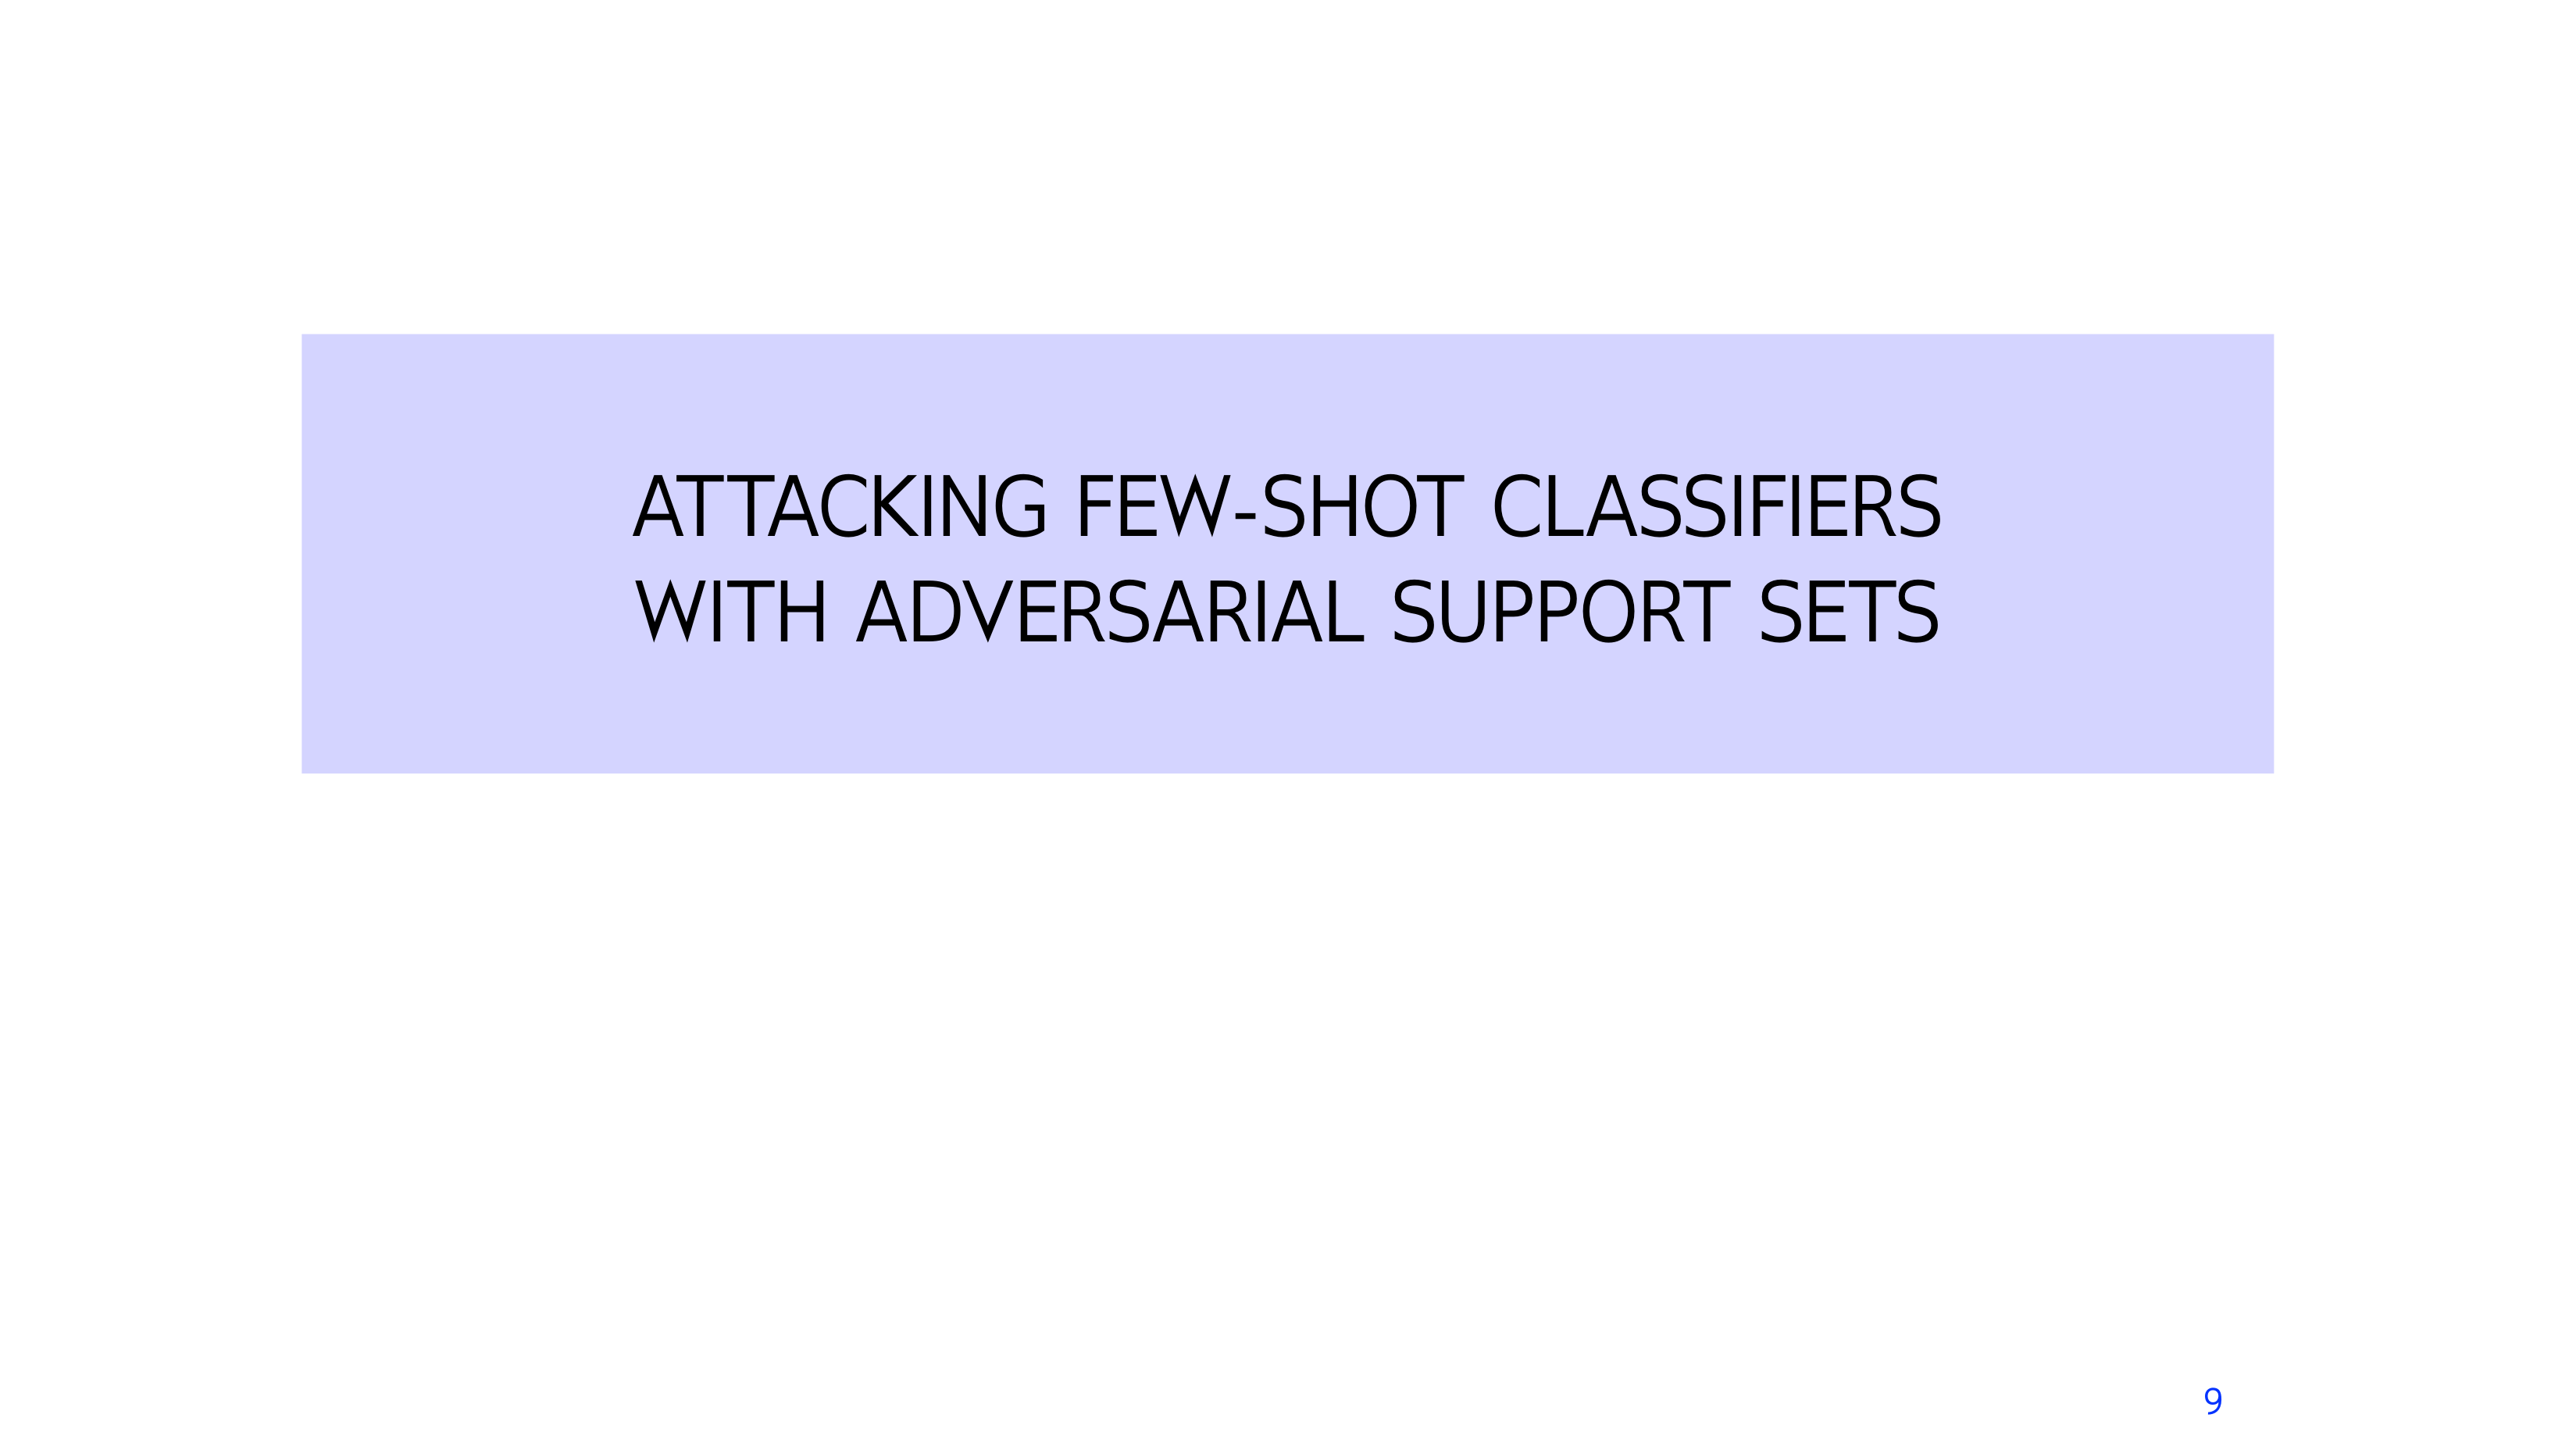

ATTACKING FEW-SHOT CLASSIFIERS
WITH ADVERSARIAL SUPPORT SETS
9